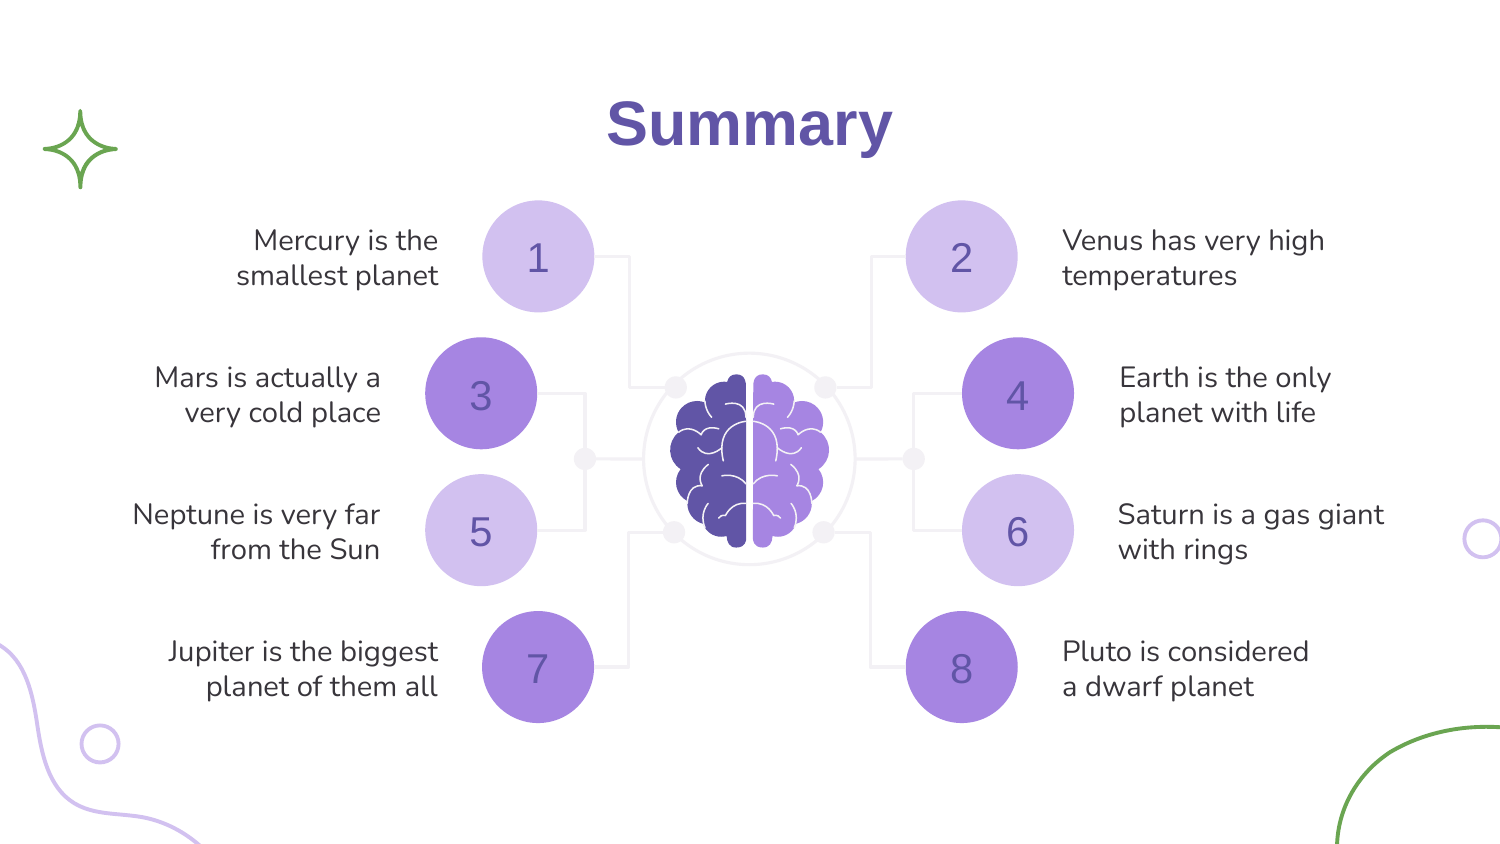

# Summary

Mercury is the smallest planet
Venus has very high temperatures
1
2

Mars is actually a very cold place
Earth is the only planet with life

4
3

Neptune is very far from the Sun
Saturn is a gas giant with rings
5
6

Jupiter is the biggest planet of them all
Pluto is considered a dwarf planet
7
8